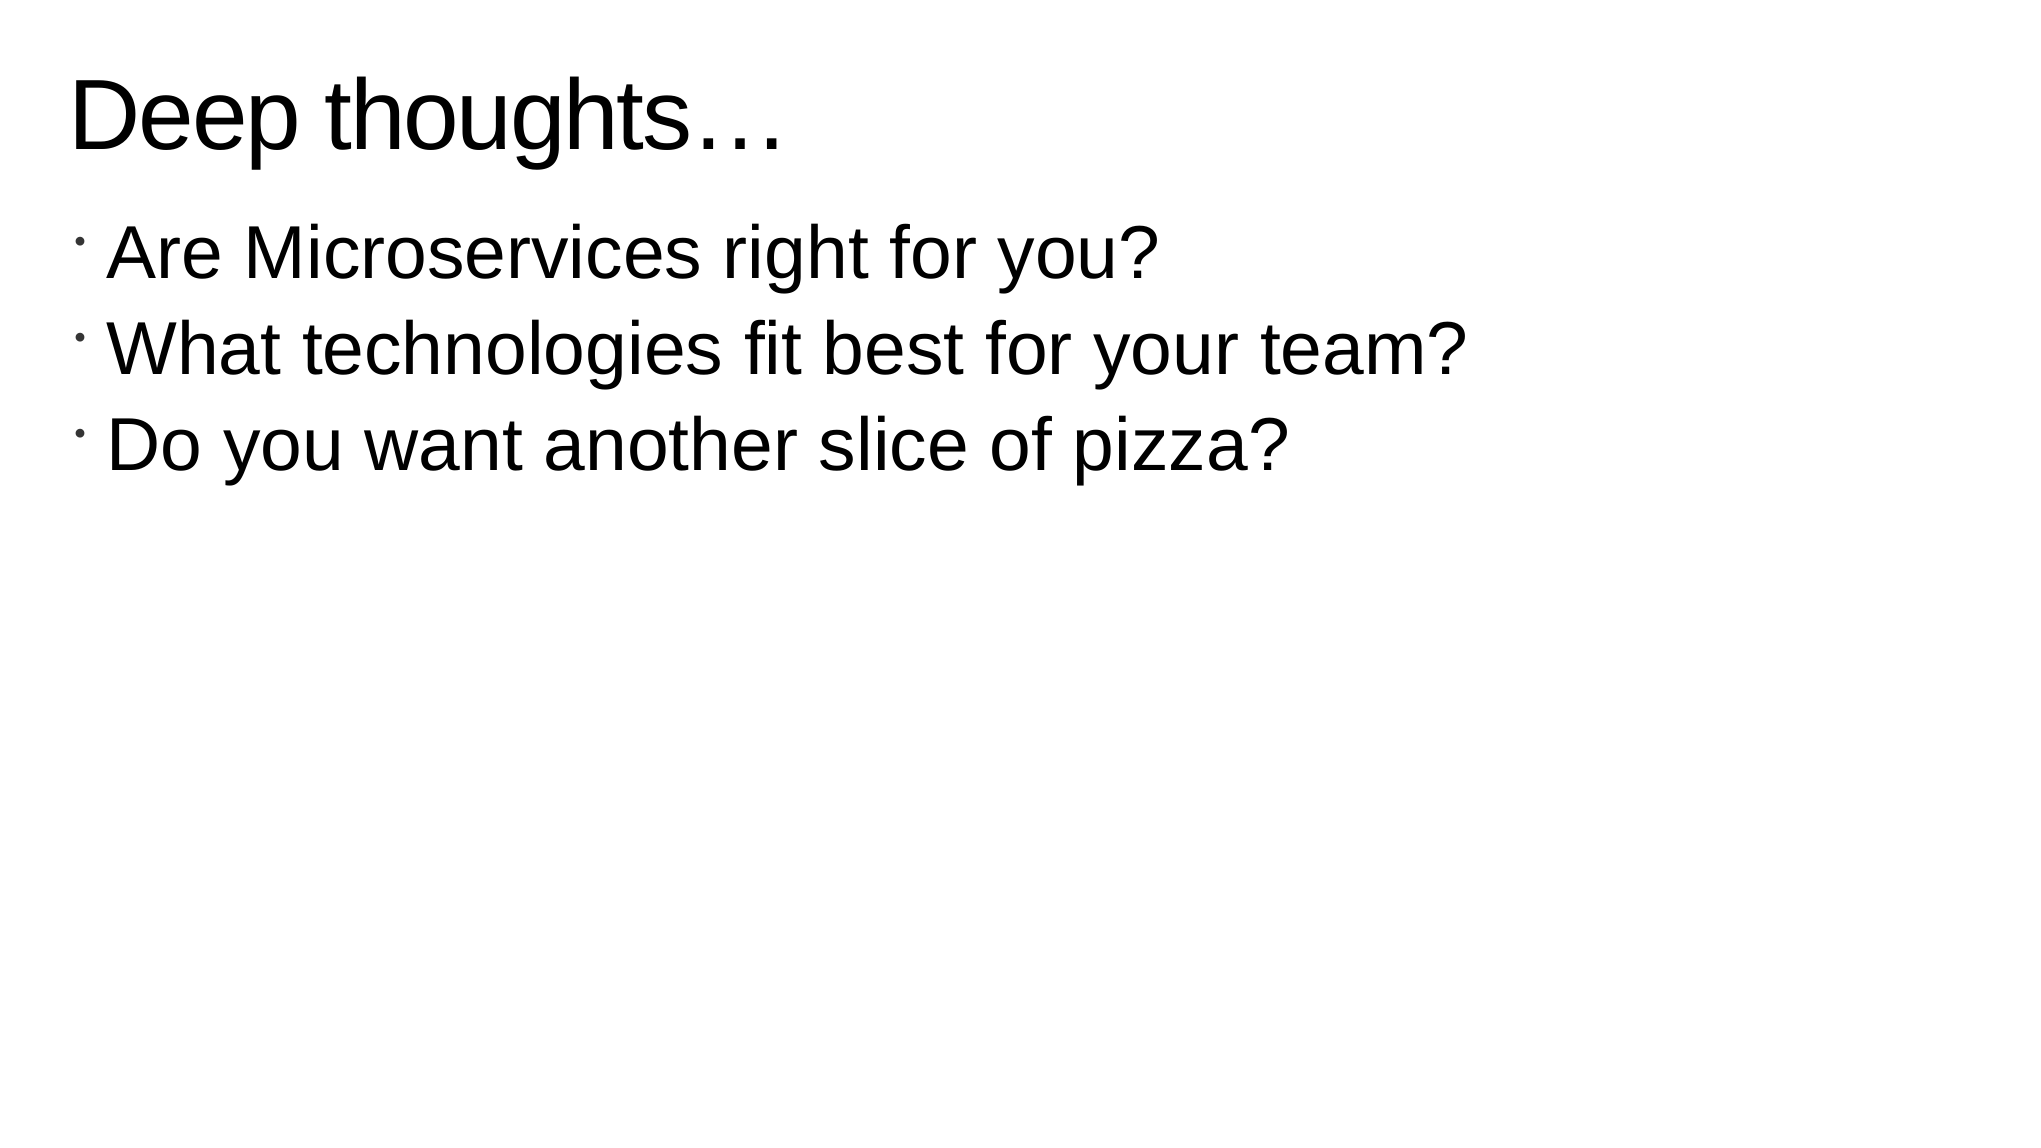

# Deep thoughts…
Are Microservices right for you?
What technologies fit best for your team?
Do you want another slice of pizza?